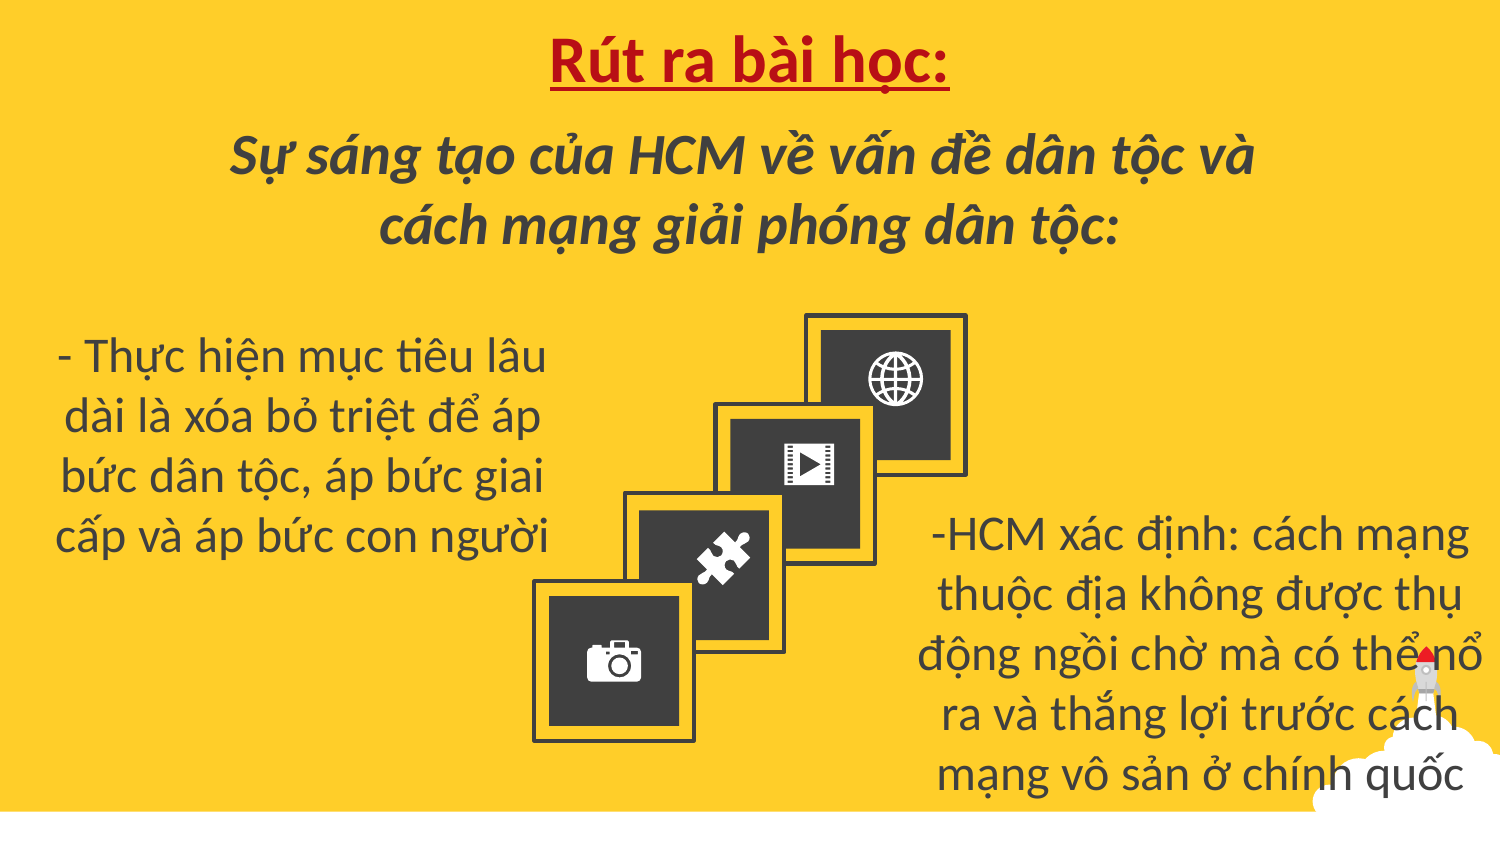

Rút ra bài học:
Sự sáng tạo của HCM về vấn đề dân tộc và
cách mạng giải phóng dân tộc:
- Thực hiện mục tiêu lâu dài là xóa bỏ triệt để áp bức dân tộc, áp bức giai cấp và áp bức con người

-HCM xác định: cách mạng thuộc địa không được thụ động ngồi chờ mà có thể nổ ra và thắng lợi trước cách mạng vô sản ở chính quốc